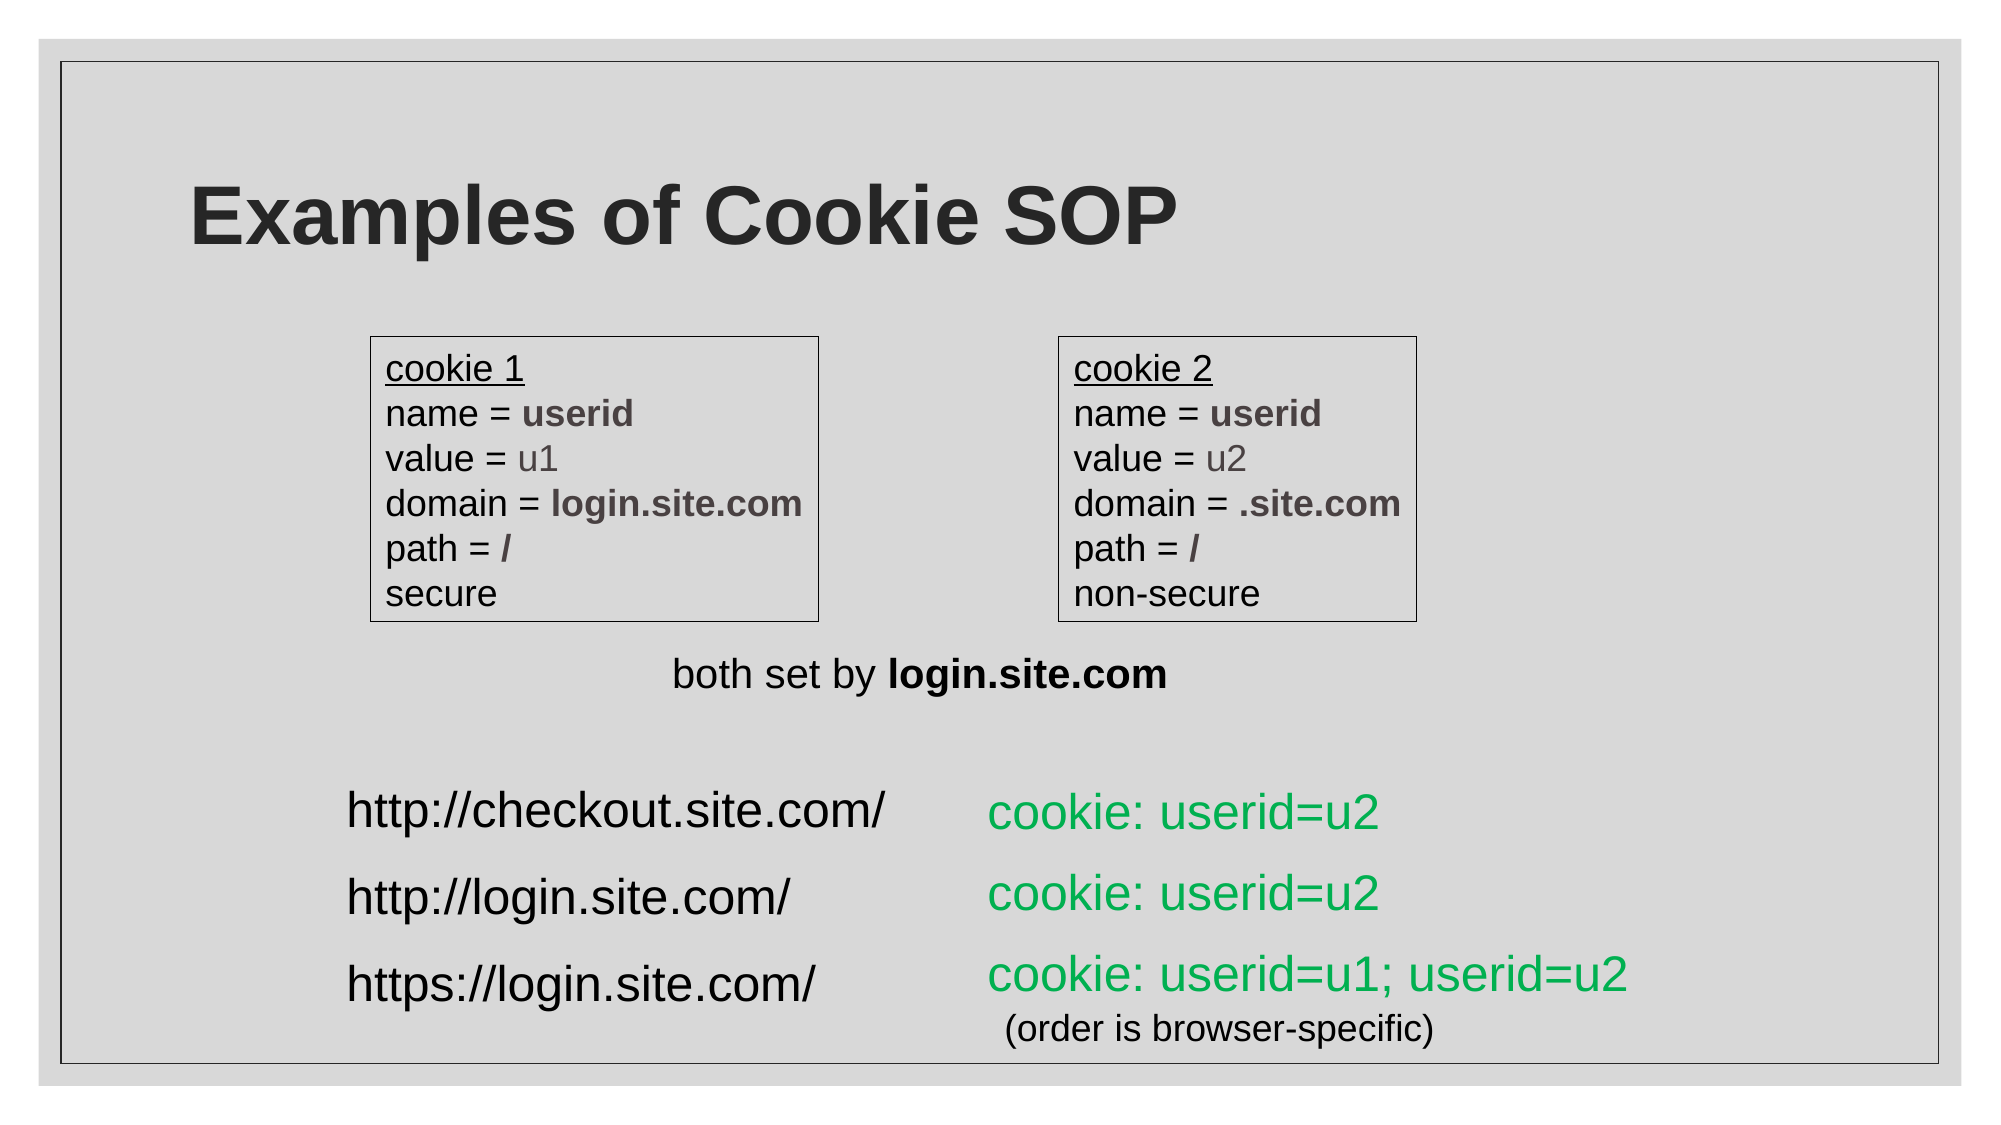

# Examples of Cookie SOP
cookie 1
name = userid
value = u1
domain = login.site.com
path = /
secure
cookie 2
name = userid
value = u2
domain = .site.com
path = /
non-secure
both set by login.site.com
http://checkout.site.com/
http://login.site.com/
https://login.site.com/

cookie: userid=u2
cookie: userid=u2
cookie: userid=u1; userid=u2
 (order is browser-specific)